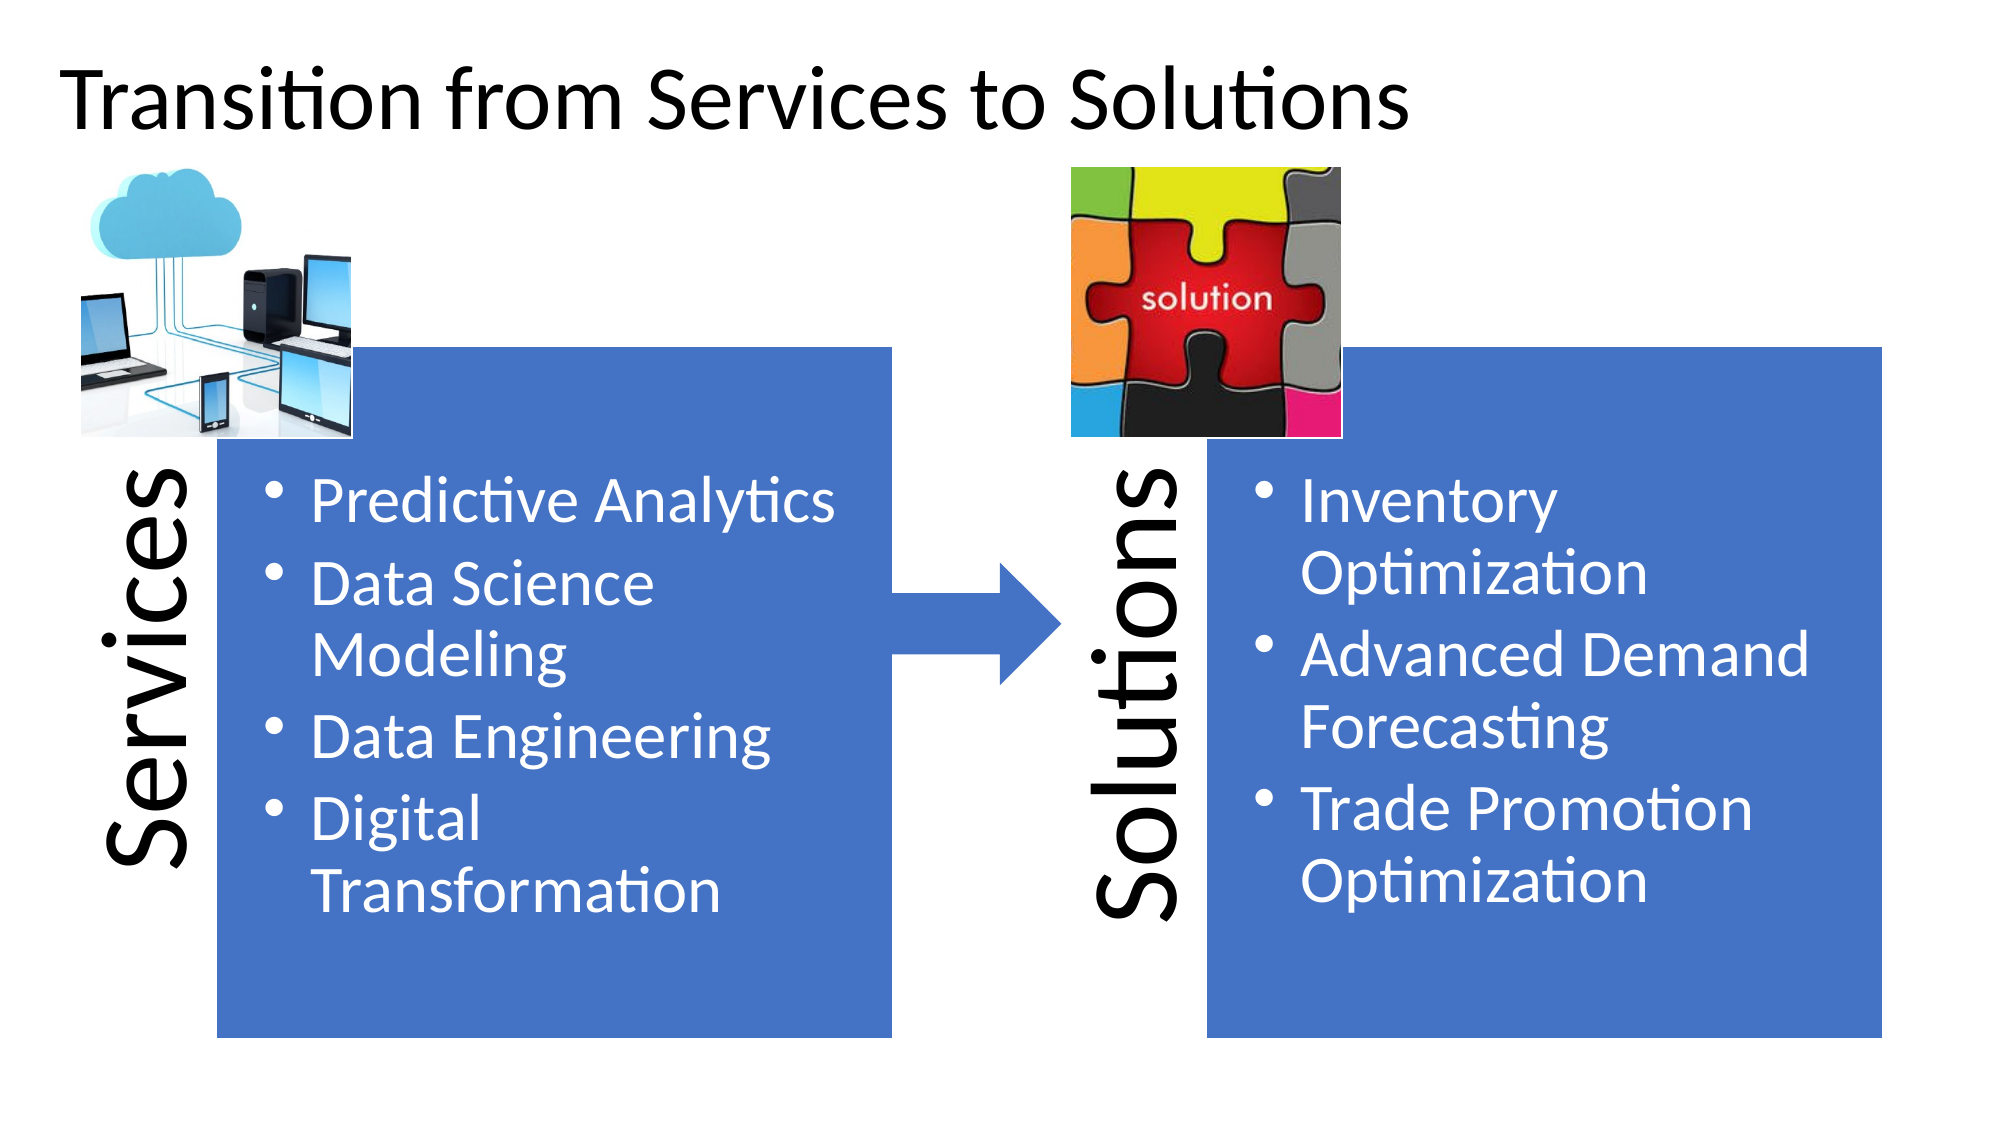

# Transition from Services to Solutions
Services
Predictive Analytics
Data Science Modeling
Data Engineering
Digital Transformation
Solutions
Inventory Optimization
Advanced Demand Forecasting
Trade Promotion Optimization